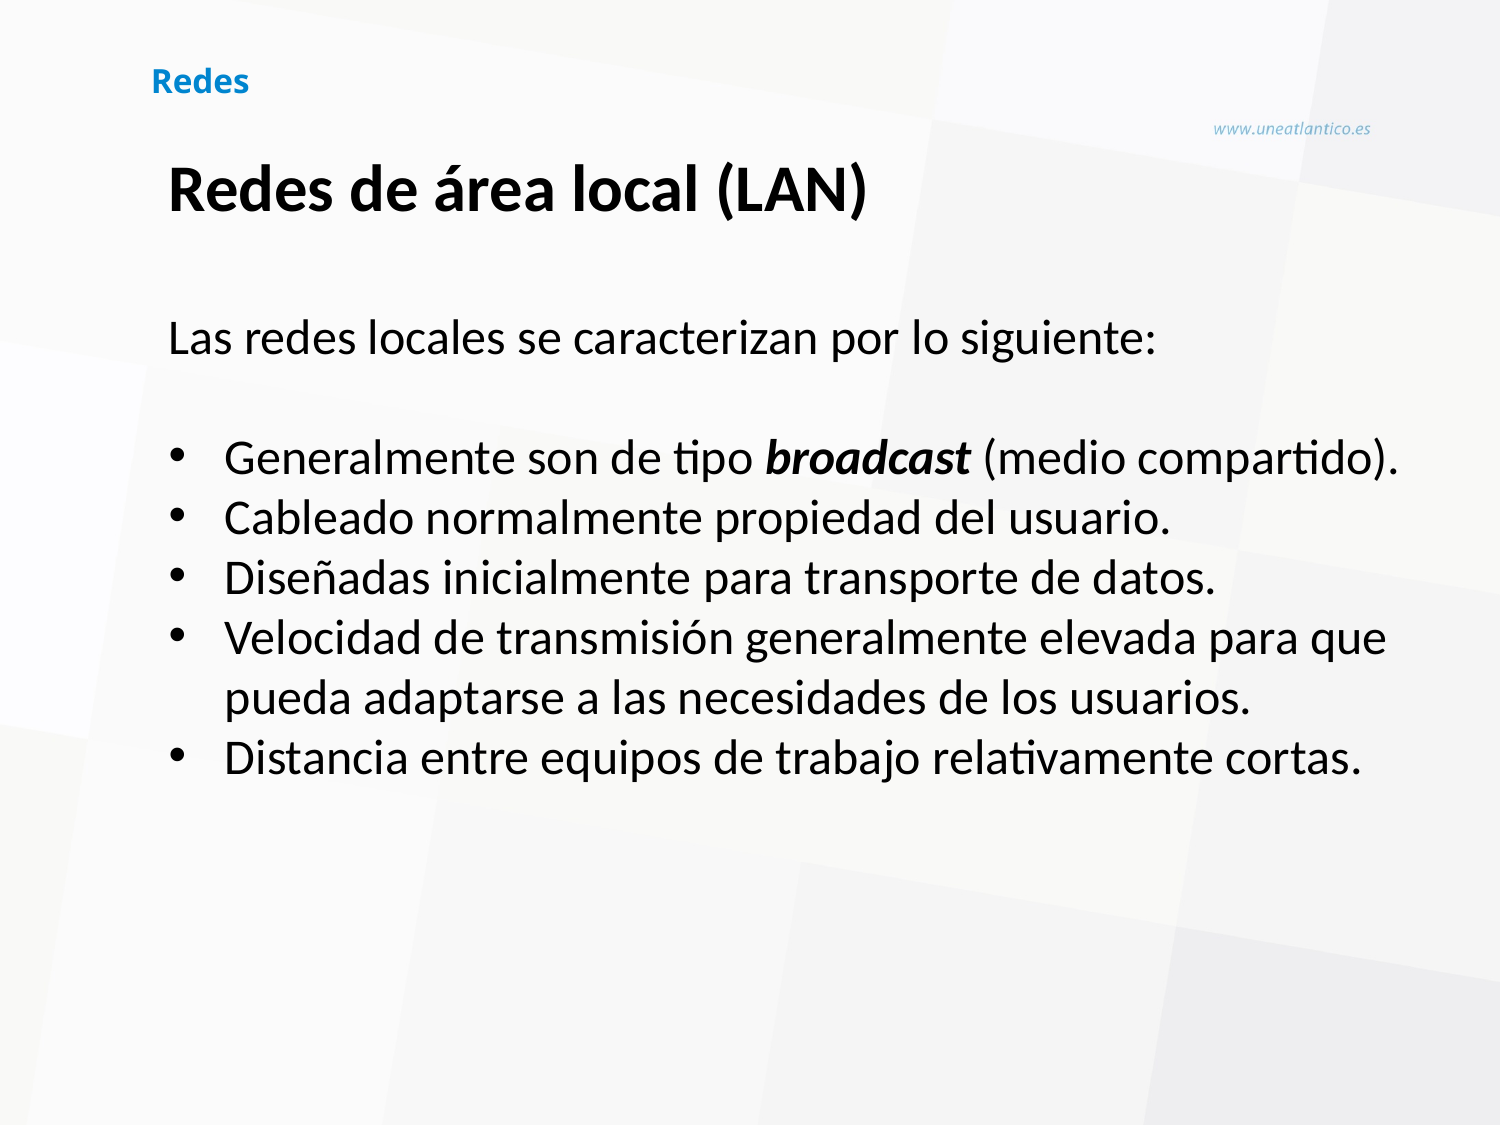

# Redes
Redes de área local (LAN)

Las redes locales se caracterizan por lo siguiente:

Generalmente son de tipo broadcast (medio compartido).
Cableado normalmente propiedad del usuario.
Diseñadas inicialmente para transporte de datos.
Velocidad de transmisión generalmente elevada para que pueda adaptarse a las necesidades de los usuarios.
Distancia entre equipos de trabajo relativamente cortas.